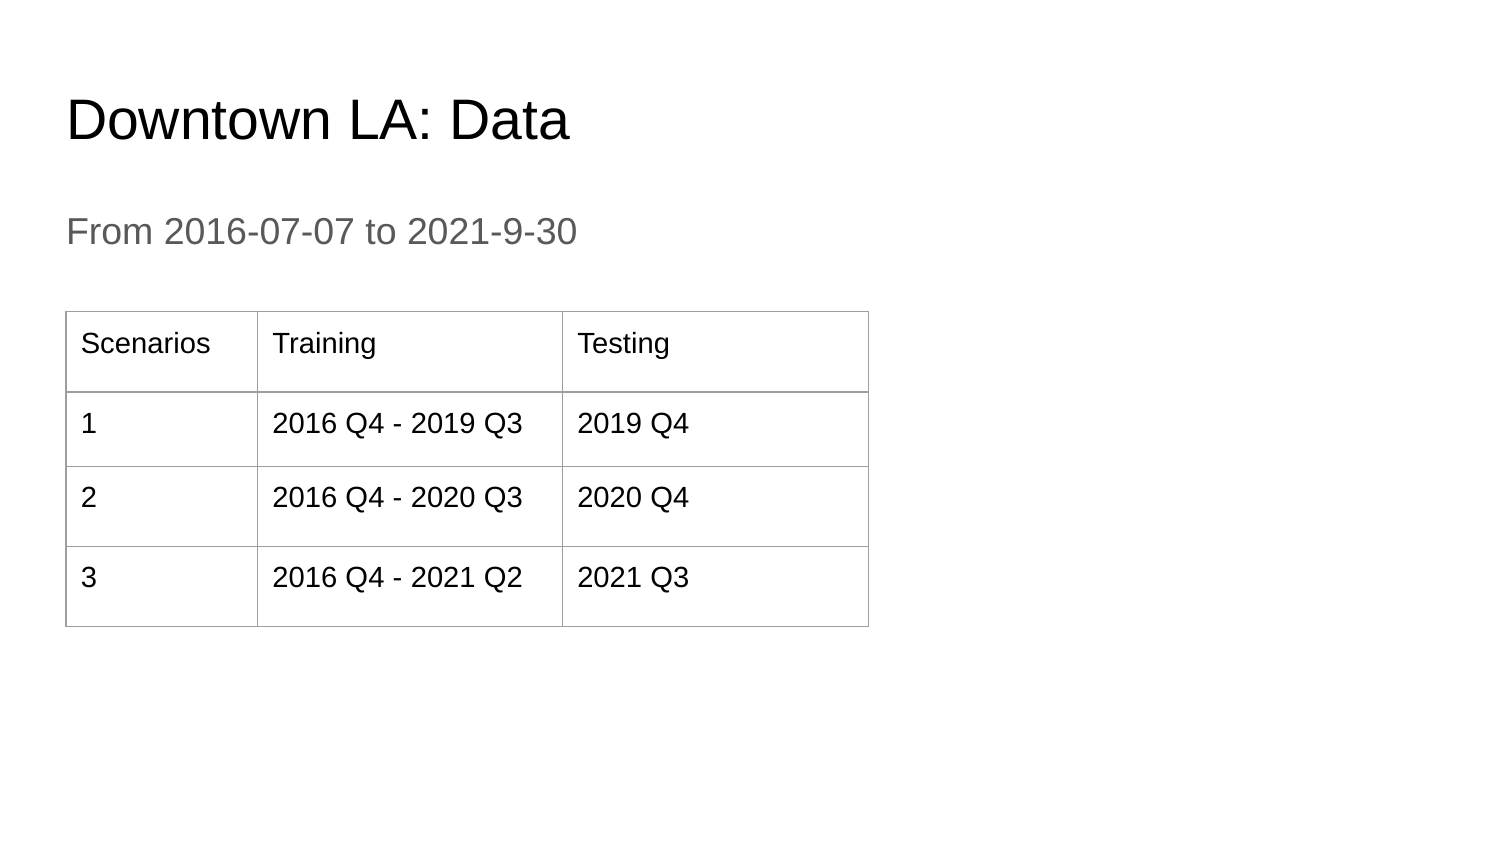

# Downtown LA: Data
From 2016-07-07 to 2021-9-30
| Scenarios | Training | Testing |
| --- | --- | --- |
| 1 | 2016 Q4 - 2019 Q3 | 2019 Q4 |
| 2 | 2016 Q4 - 2020 Q3 | 2020 Q4 |
| 3 | 2016 Q4 - 2021 Q2 | 2021 Q3 |